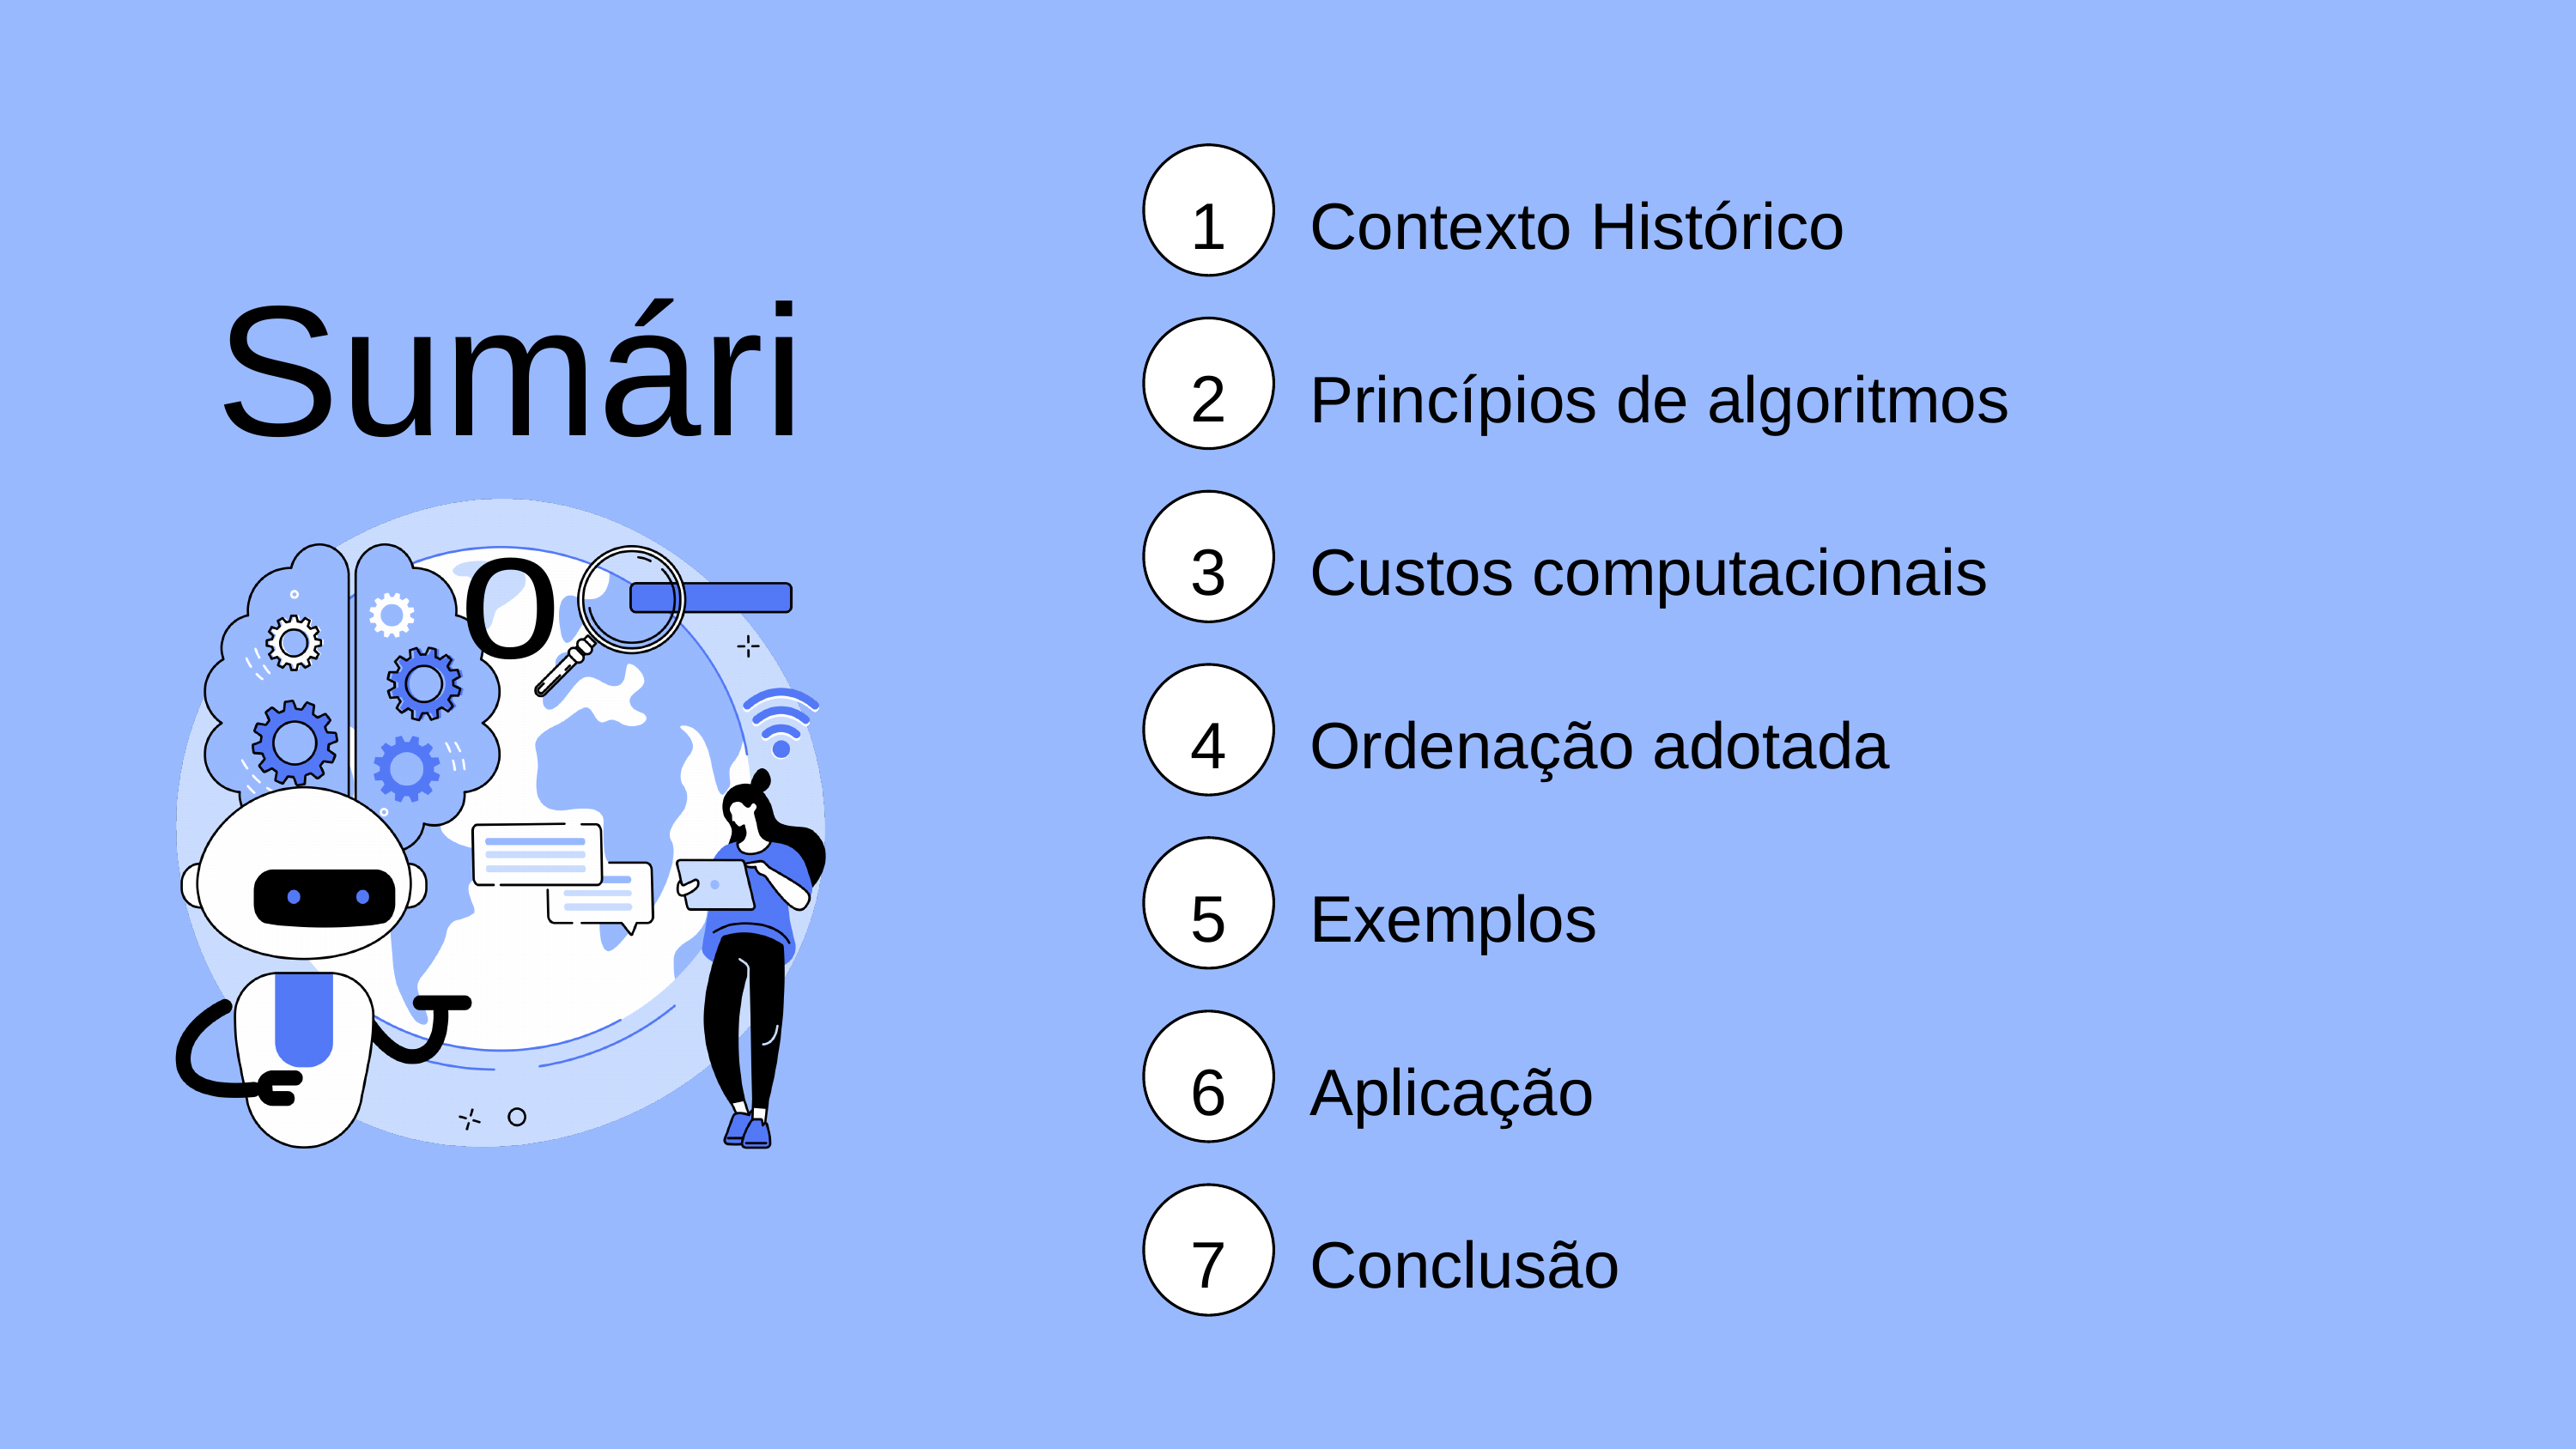

1
Contexto Histórico

Sumário
2
Princípios de algoritmos

3
Custos computacionais

4
Ordenação adotada

5
Exemplos

6
Aplicação

7
Conclusão